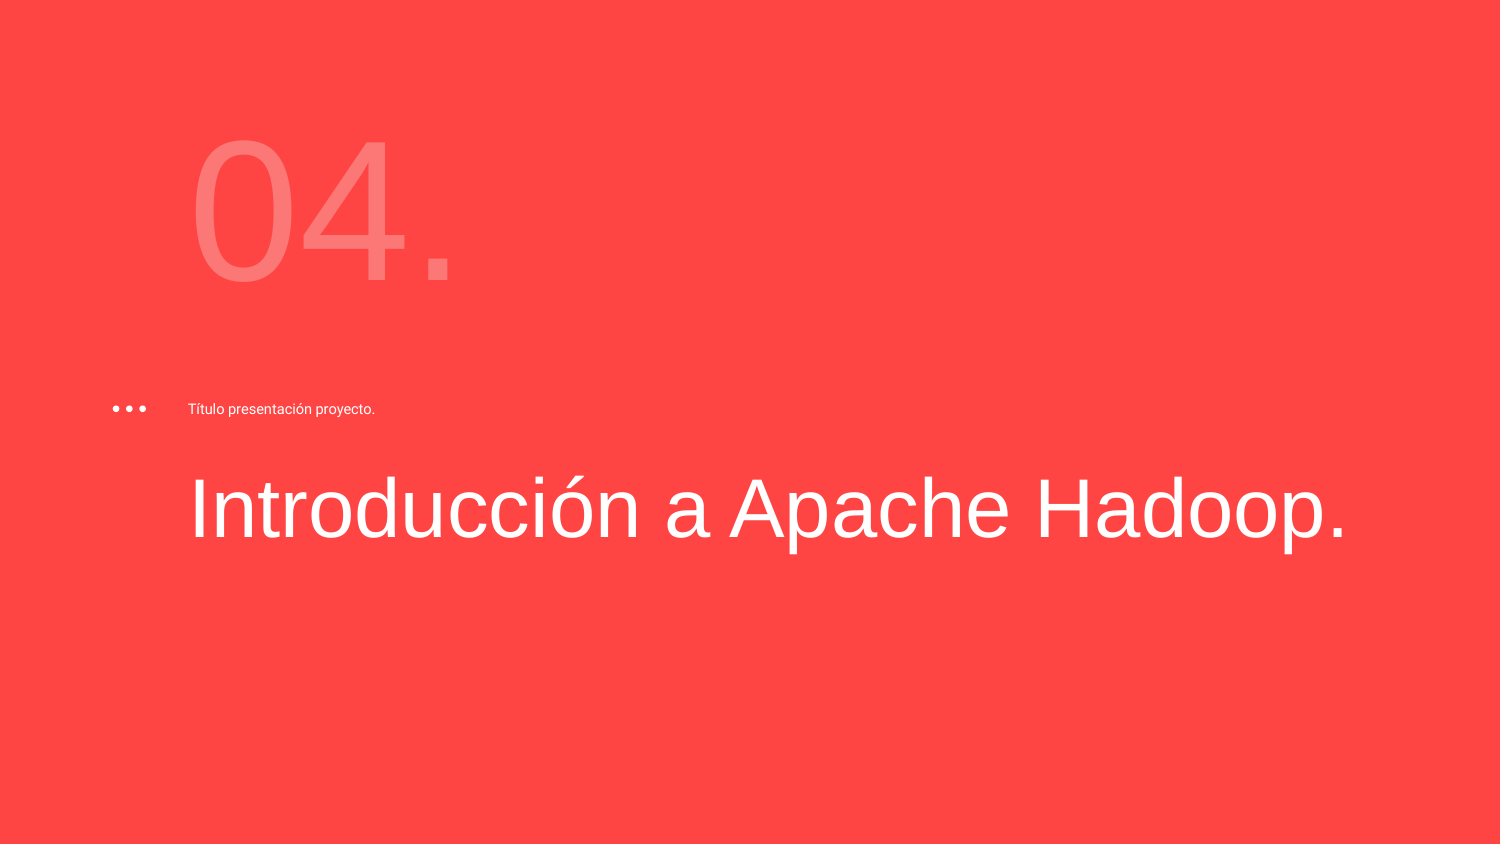

# 04.
Título presentación proyecto.

Introducción a Apache Hadoop.